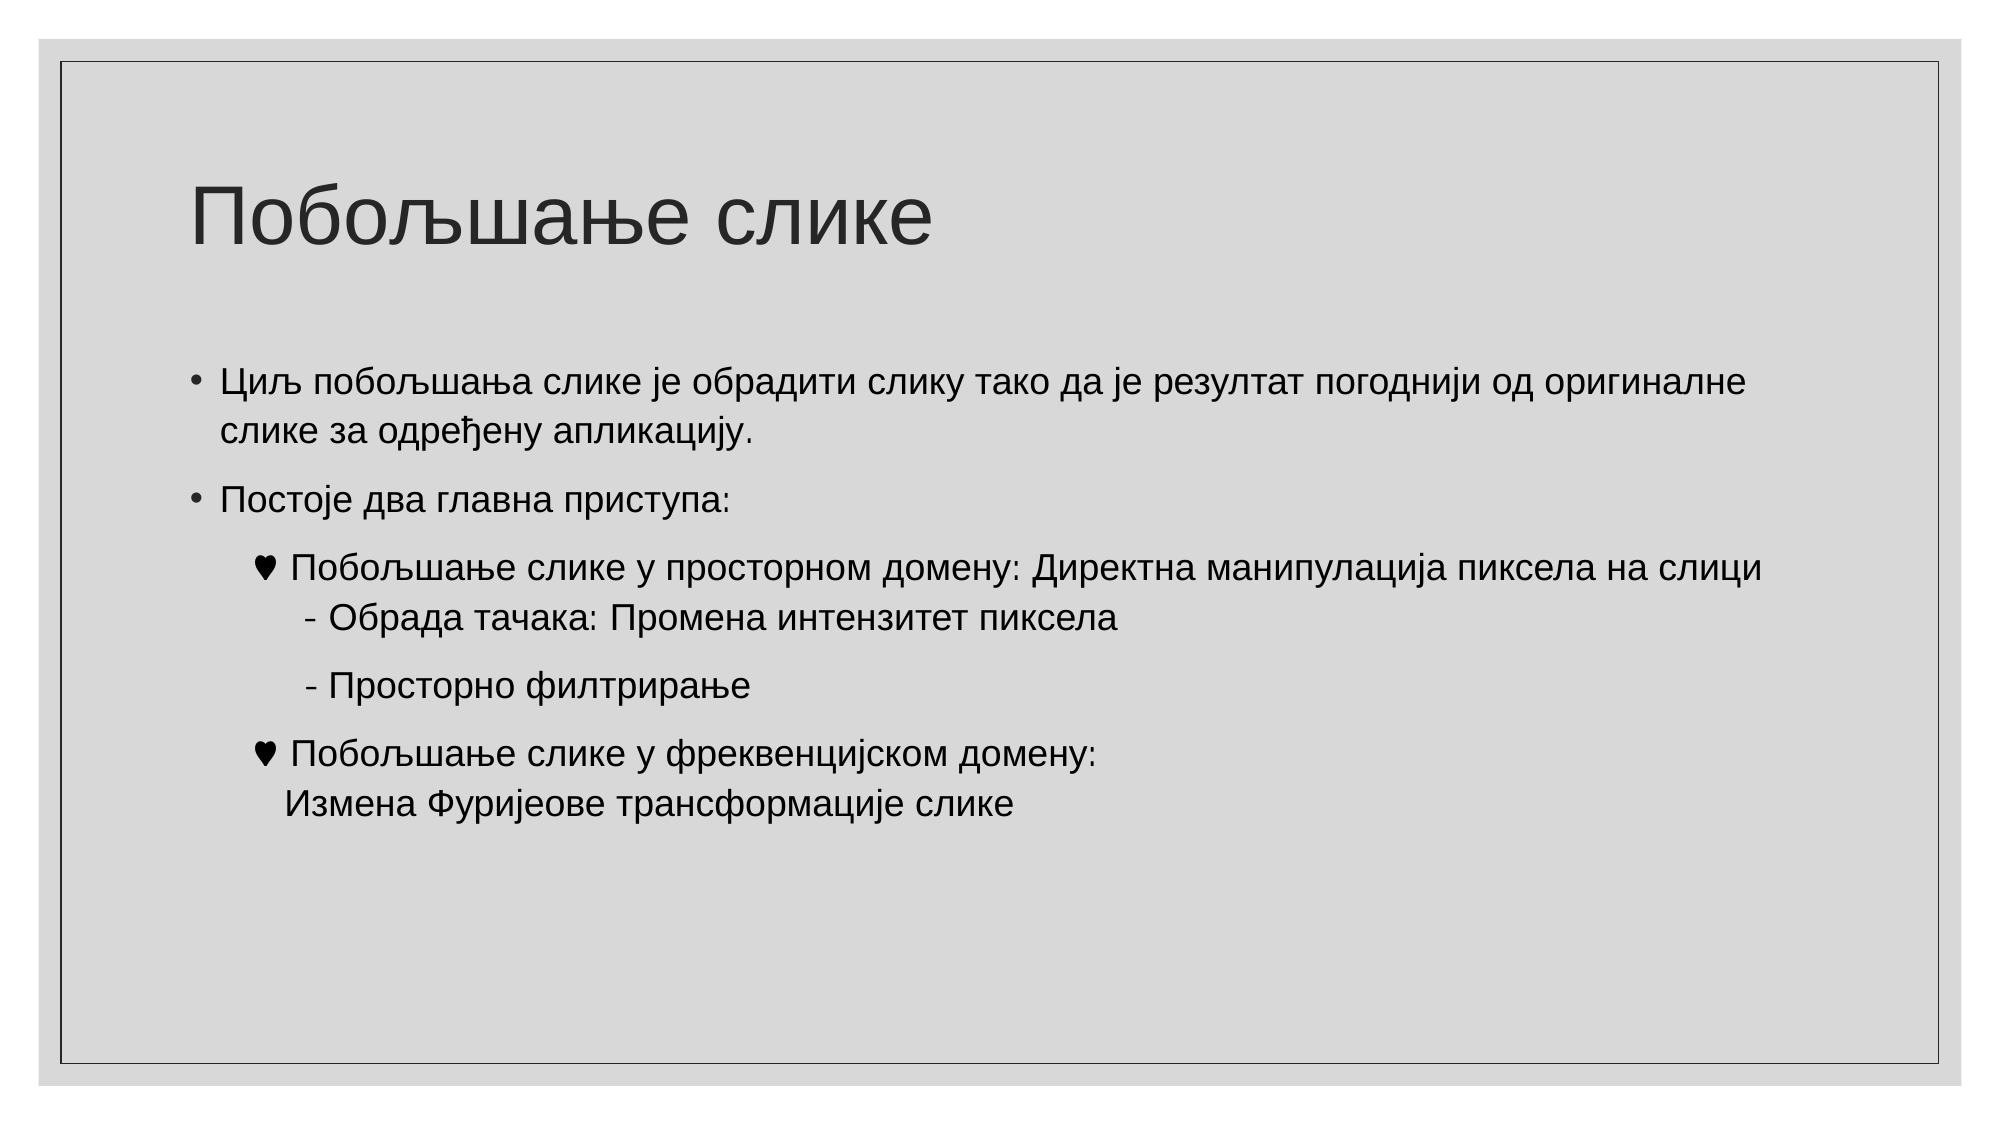

# Побољшање слике
Циљ побољшања слике је обрадити слику тако да је резултат погоднији од оригиналне слике за одређену апликацију.
Постоје два главна приступа:
      ♥ Побољшање слике у просторном домену: Директна манипулација пиксела на слици
           - Обрада тачака: Промена интензитет пиксела
           - Просторно филтрирање
      ♥ Побољшање слике у фреквенцијском домену:
         Измена Фуријеове трансформације слике